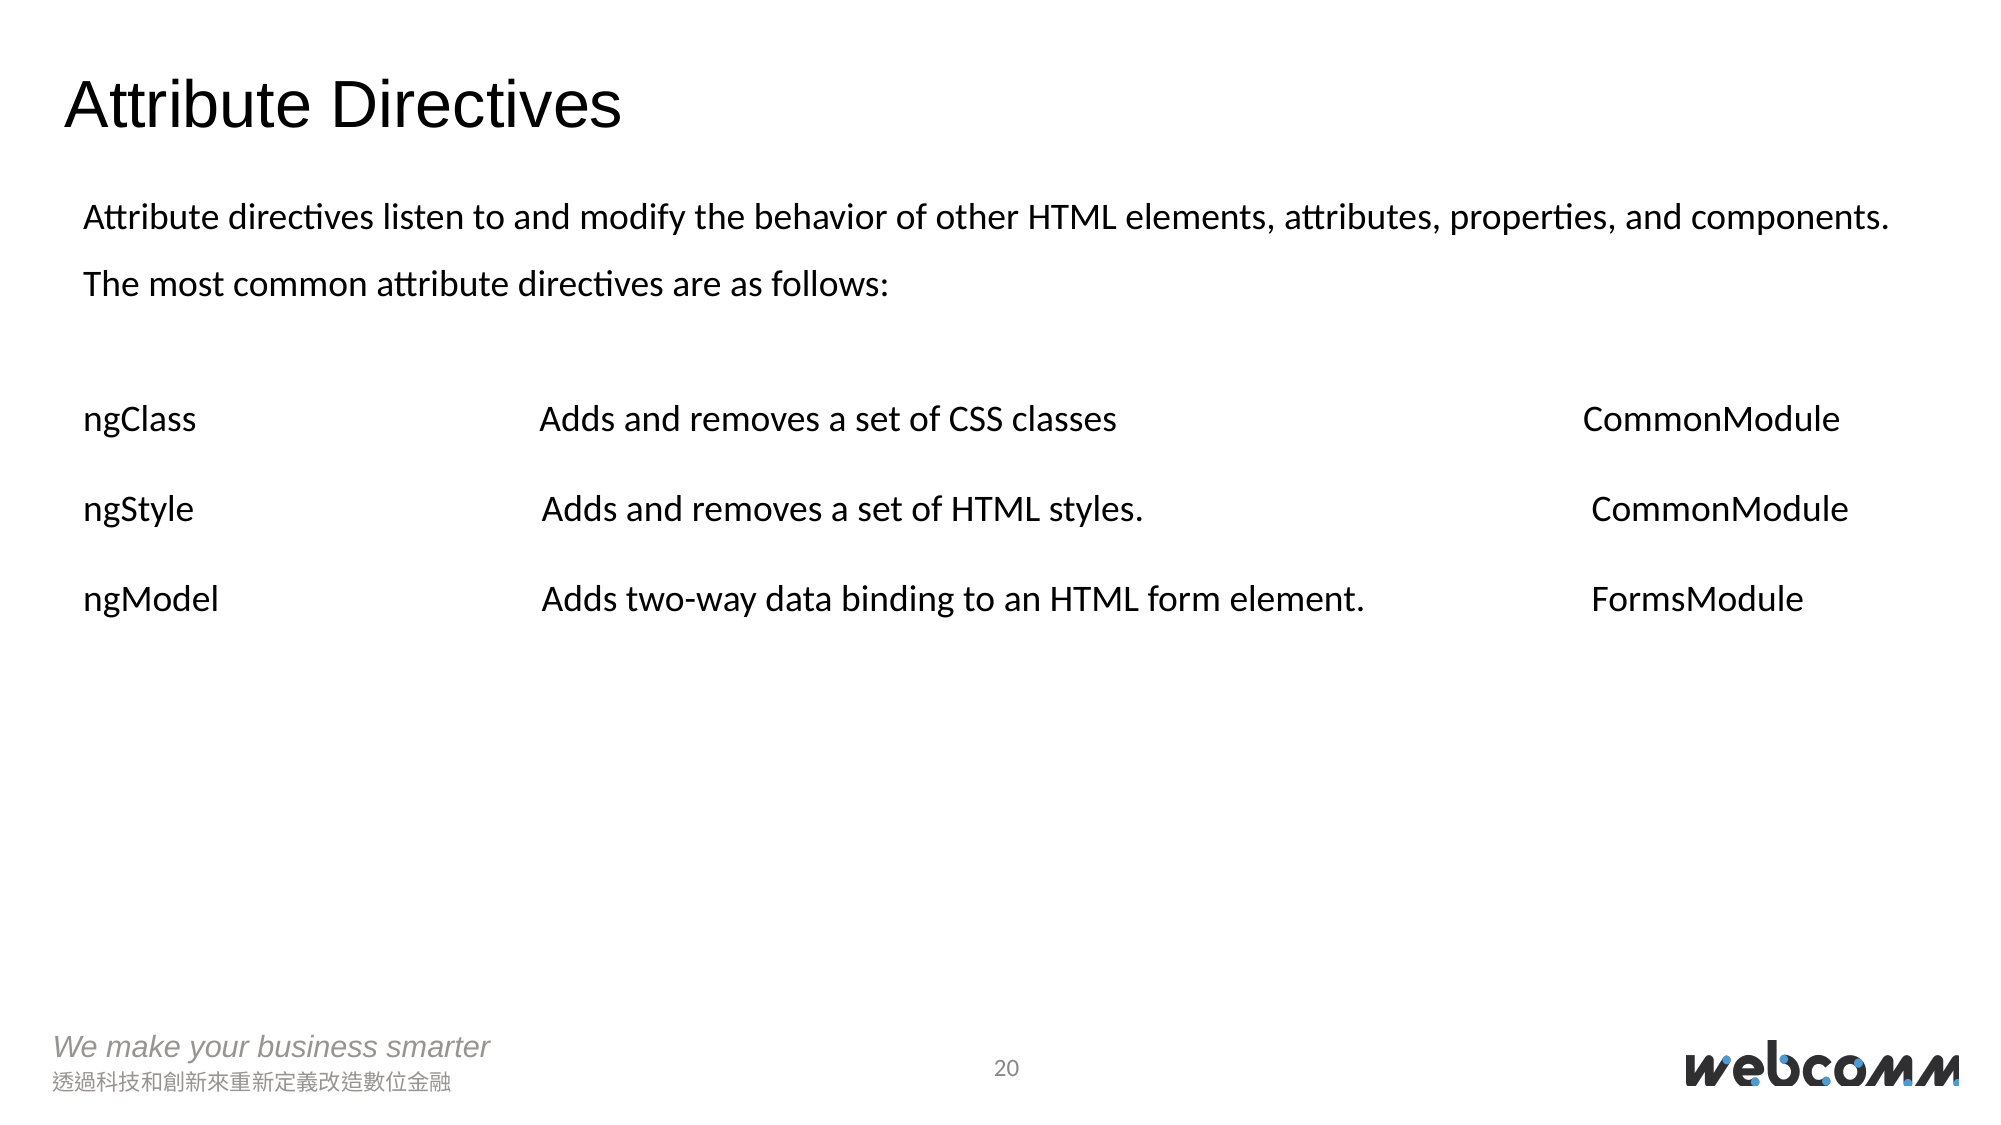

Attribute Directives
Attribute directives listen to and modify the behavior of other HTML elements, attributes, properties, and components.
The most common attribute directives are as follows:
ngClass			 Adds and removes a set of CSS classes				CommonModule
ngStyle			 Adds and removes a set of HTML styles.			 CommonModule
ngModel			 Adds two-way data binding to an HTML form element.		 FormsModule